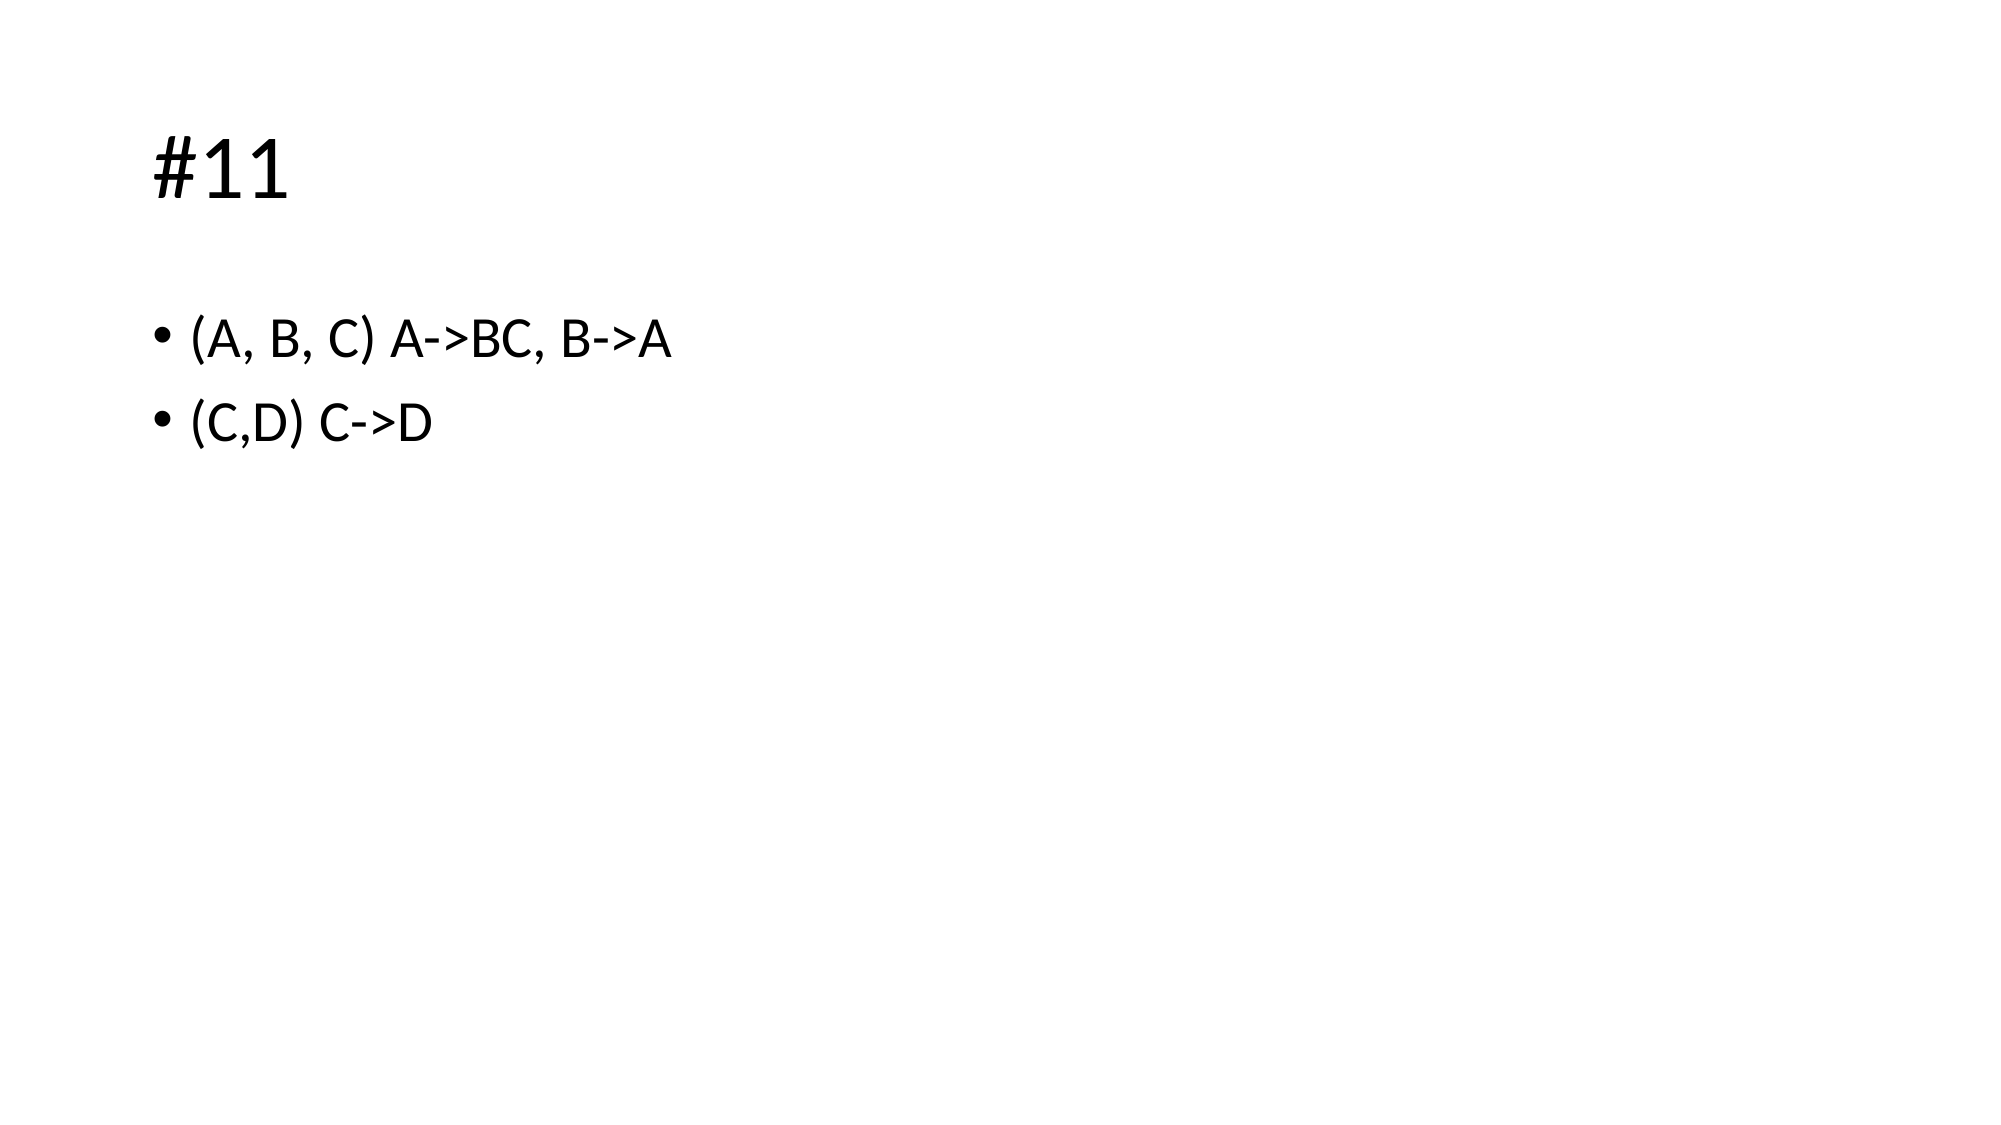

# #11
(A, B, C) A->BC, B->A
(C,D) C->D